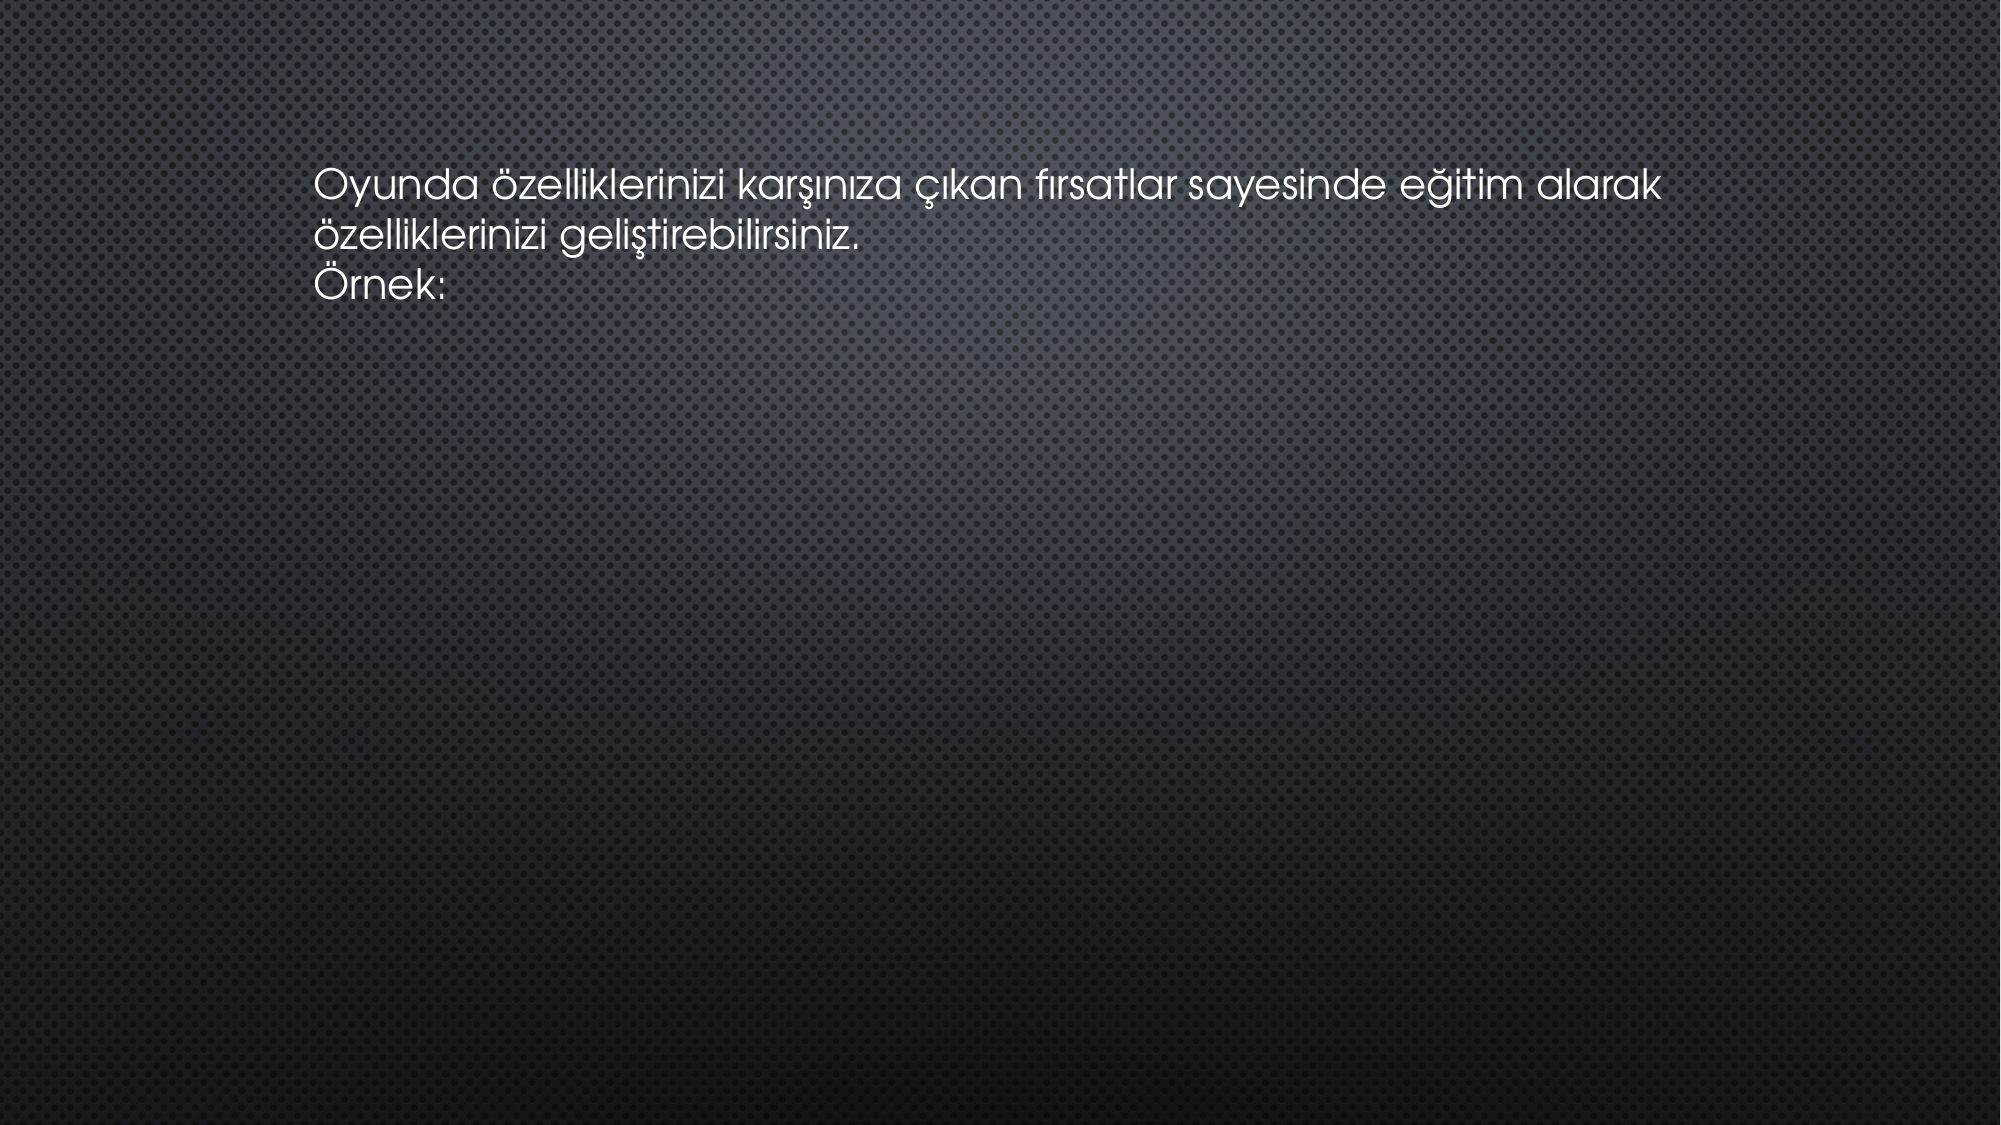

Oyunda özelliklerinizi karşınıza çıkan fırsatlar sayesinde eğitim alarak özelliklerinizi geliştirebilirsiniz.
Örnek: